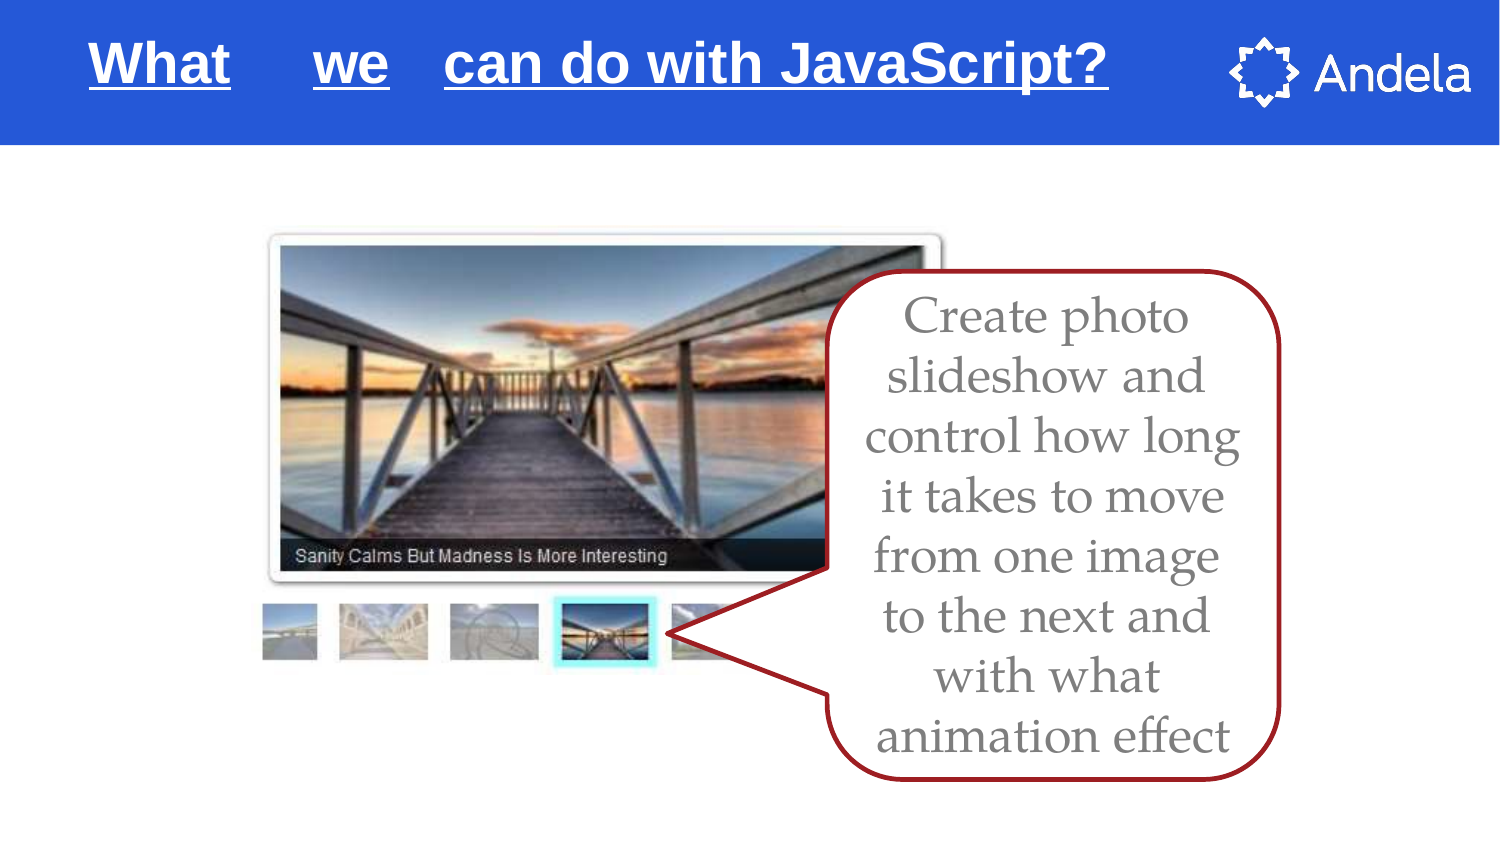

# What	we	can do with JavaScript?

Create photo  slideshow and  control how long  it takes to move  from one image  to the next and  with what  animation effect